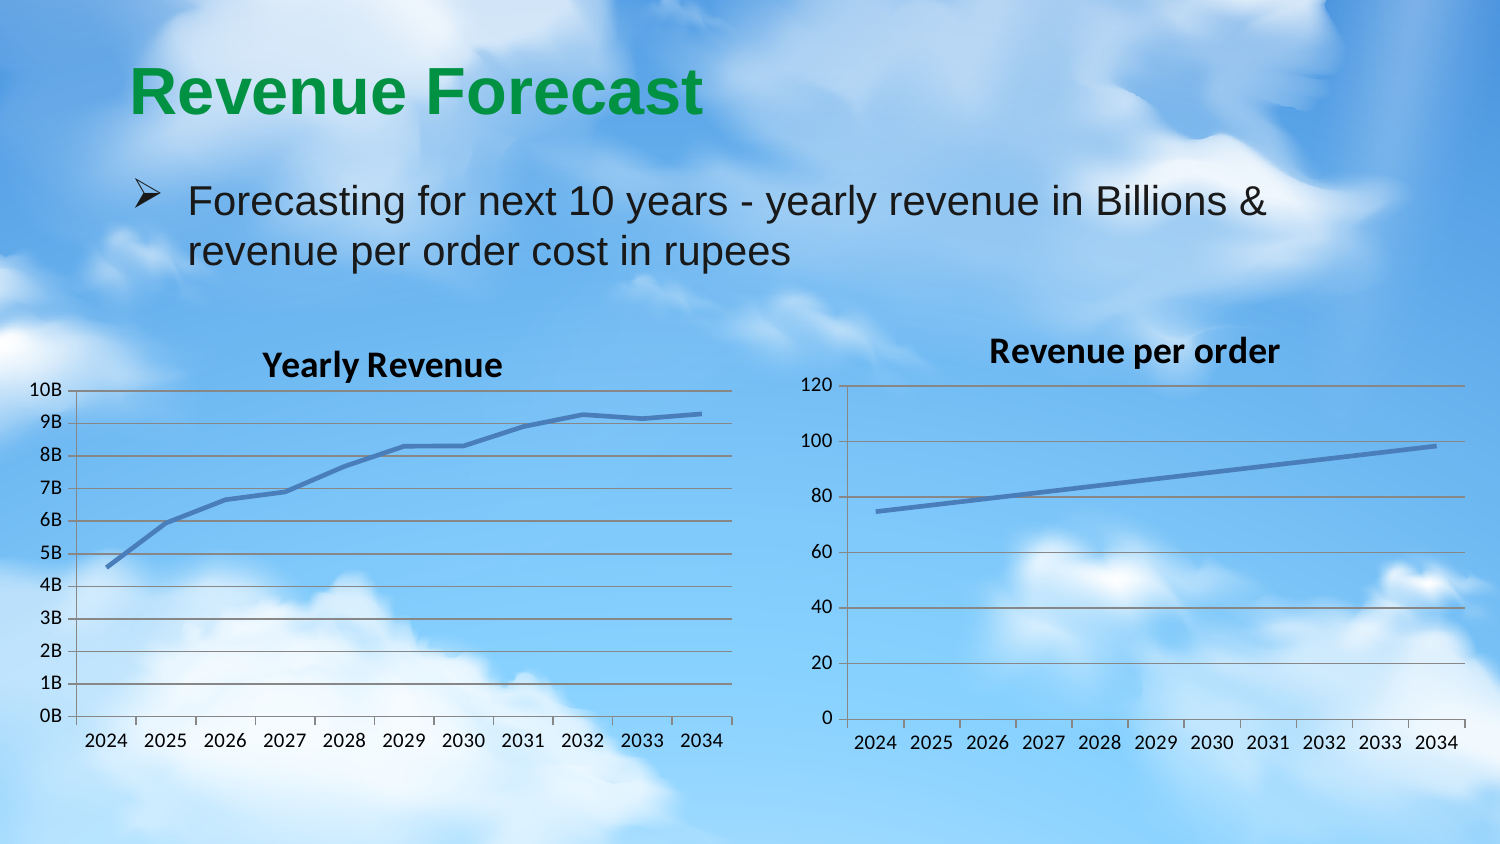

# Revenue Forecast
Forecasting for next 10 years - yearly revenue in Billions & revenue per order cost in rupees

### Chart: Revenue per order

| Category | Total |
|---|---|
| 2024 | 74.76363636363658 |
| 2025 | 77.12727272727352 |
| 2026 | 79.49090909090864 |
| 2027 | 81.85454545454559 |
| 2028 | 84.21818181818162 |
| 2029 | 86.58181818181765 |
| 2030 | 88.9454545454555 |
| 2031 | 91.30909090909154 |
| 2032 | 93.67272727272757 |
| 2033 | 96.0363636363636 |
| 2034 | 98.39999999999964 |

### Chart: Yearly Revenue

| Category | Total |
|---|---|
| 2024 | 4572486795.225179 |
| 2025 | 5945395905.142668 |
| 2026 | 6661177325.297783 |
| 2027 | 6898947448.550285 |
| 2028 | 7686144951.287273 |
| 2029 | 8303511420.136206 |
| 2030 | 8312014095.599273 |
| 2031 | 8905546900.061266 |
| 2032 | 9272787693.678463 |
| 2033 | 9151184092.367552 |
| 2034 | 9295238050.649117 |